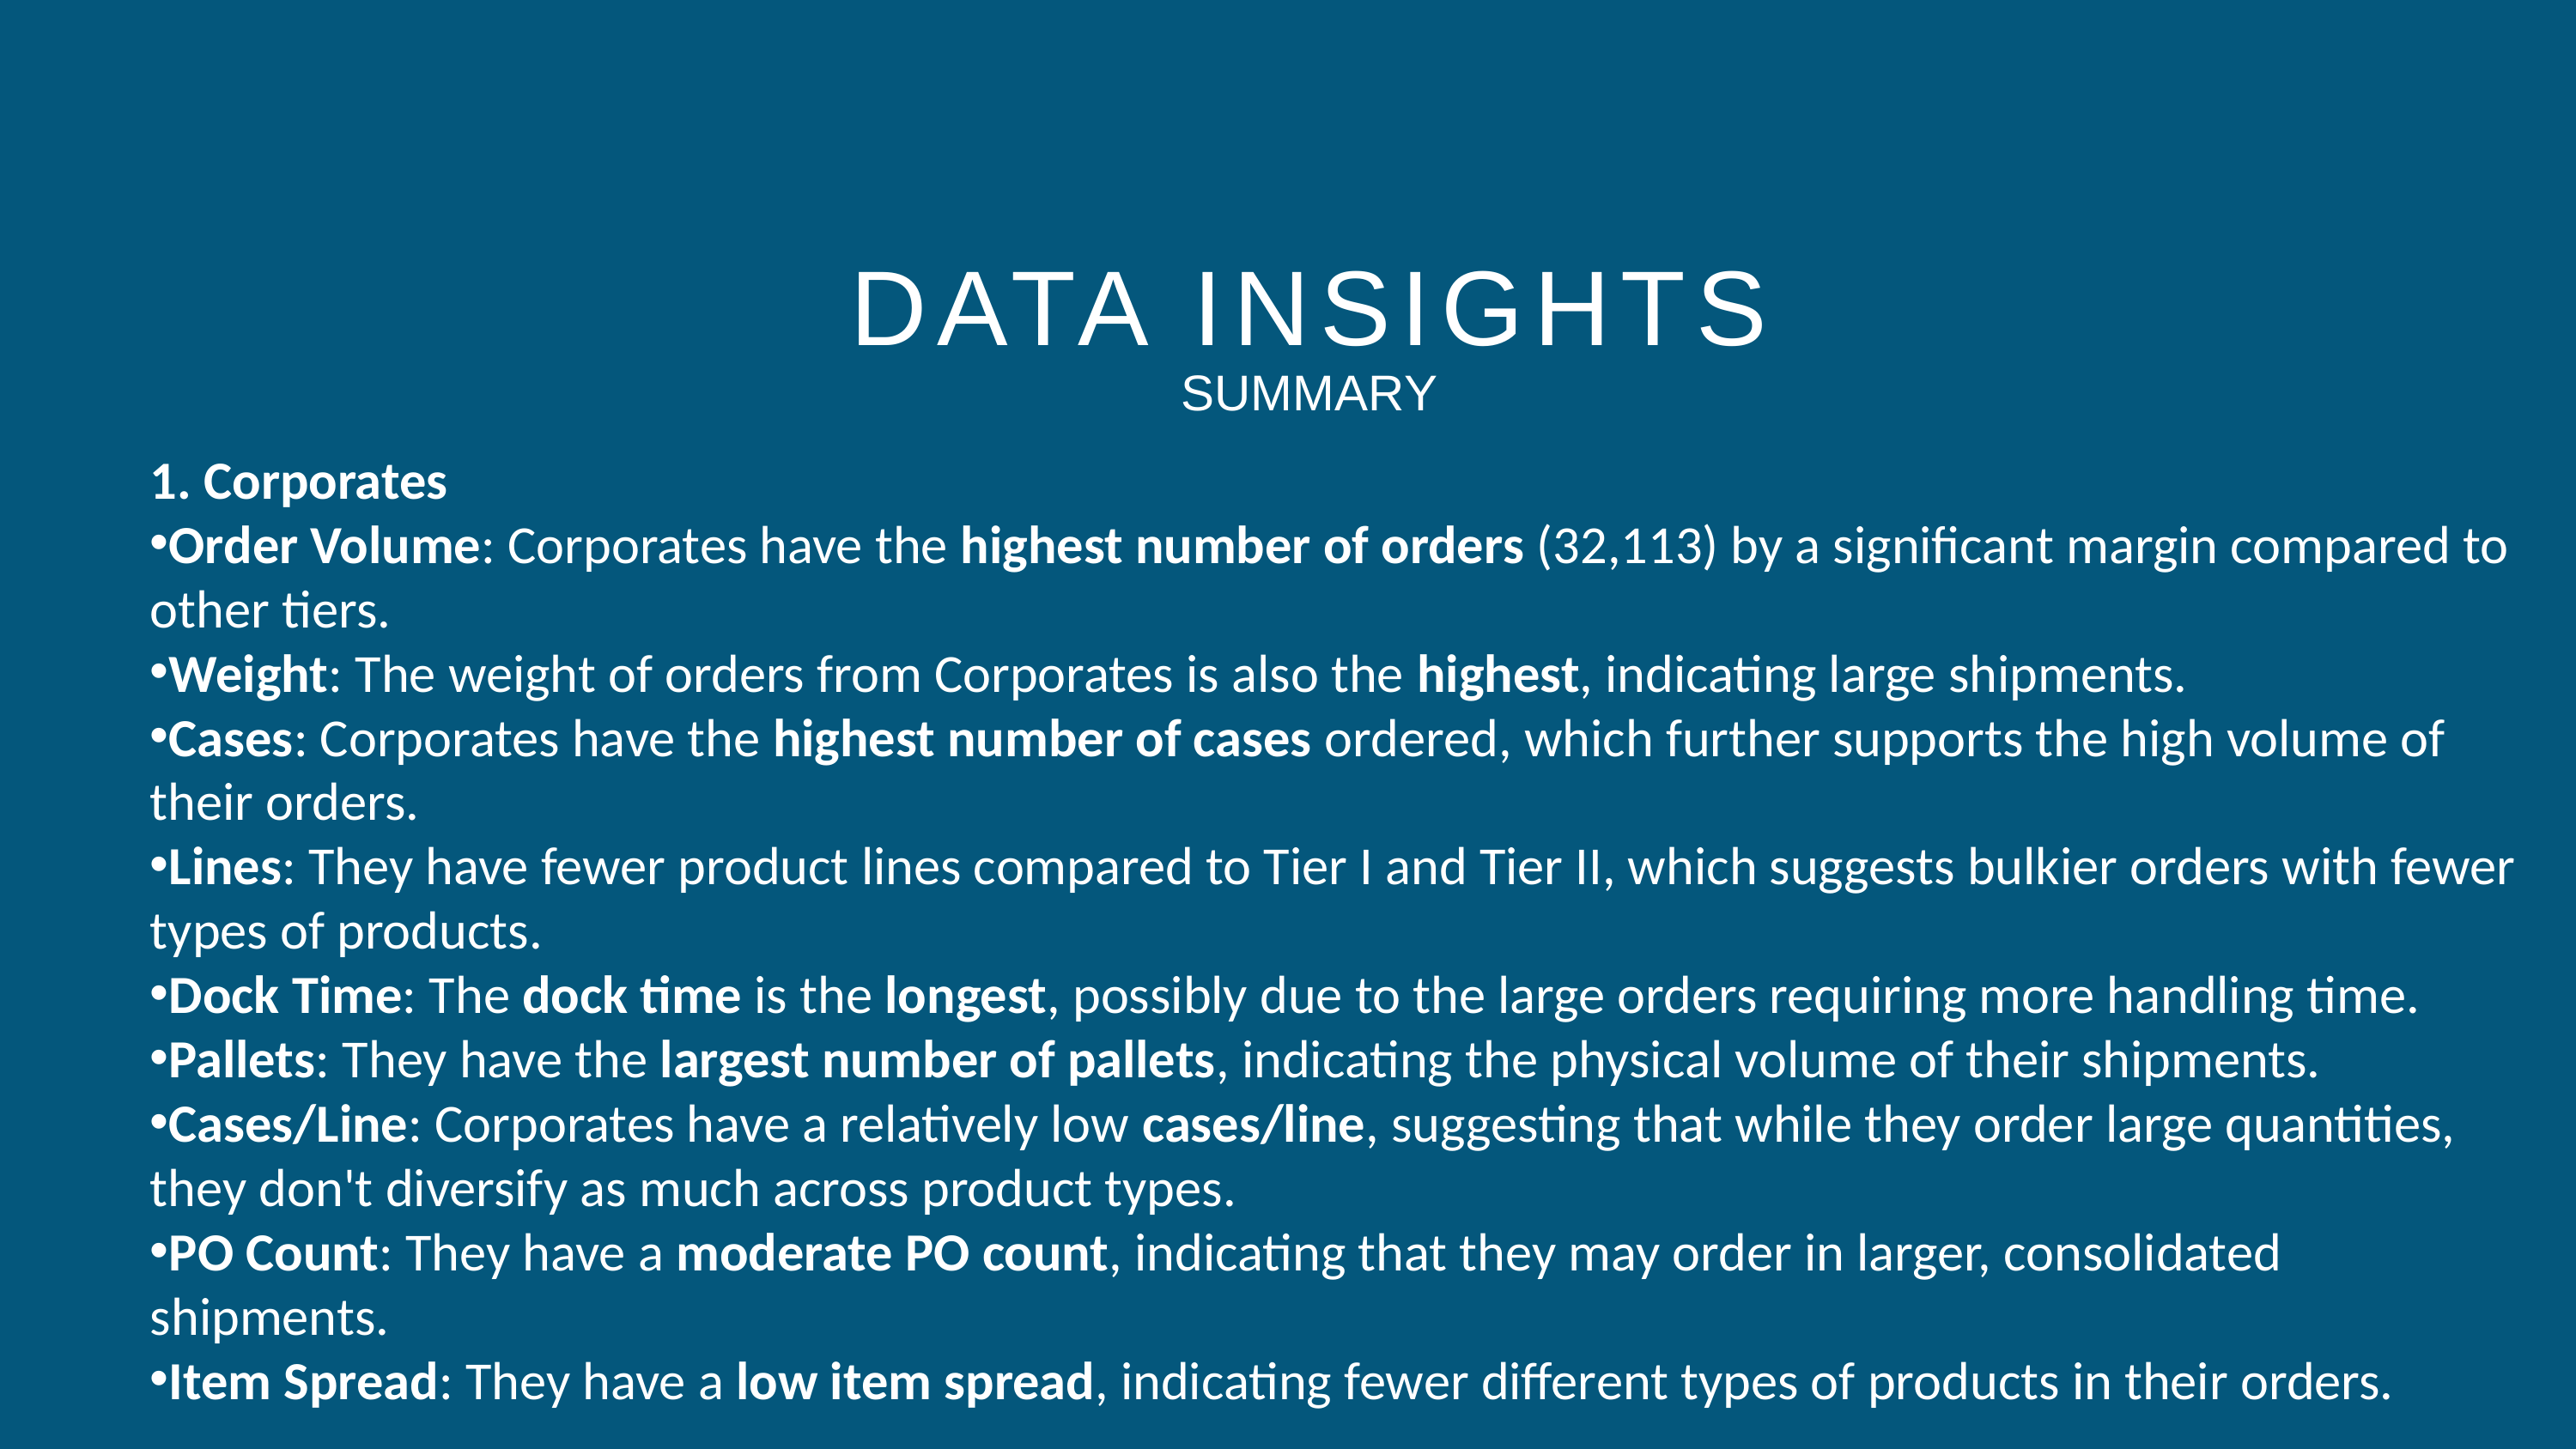

DATA INSIGHTS
SUMMARY
1. Corporates
Order Volume: Corporates have the highest number of orders (32,113) by a significant margin compared to other tiers.
Weight: The weight of orders from Corporates is also the highest, indicating large shipments.
Cases: Corporates have the highest number of cases ordered, which further supports the high volume of their orders.
Lines: They have fewer product lines compared to Tier I and Tier II, which suggests bulkier orders with fewer types of products.
Dock Time: The dock time is the longest, possibly due to the large orders requiring more handling time.
Pallets: They have the largest number of pallets, indicating the physical volume of their shipments.
Cases/Line: Corporates have a relatively low cases/line, suggesting that while they order large quantities, they don't diversify as much across product types.
PO Count: They have a moderate PO count, indicating that they may order in larger, consolidated shipments.
Item Spread: They have a low item spread, indicating fewer different types of products in their orders.